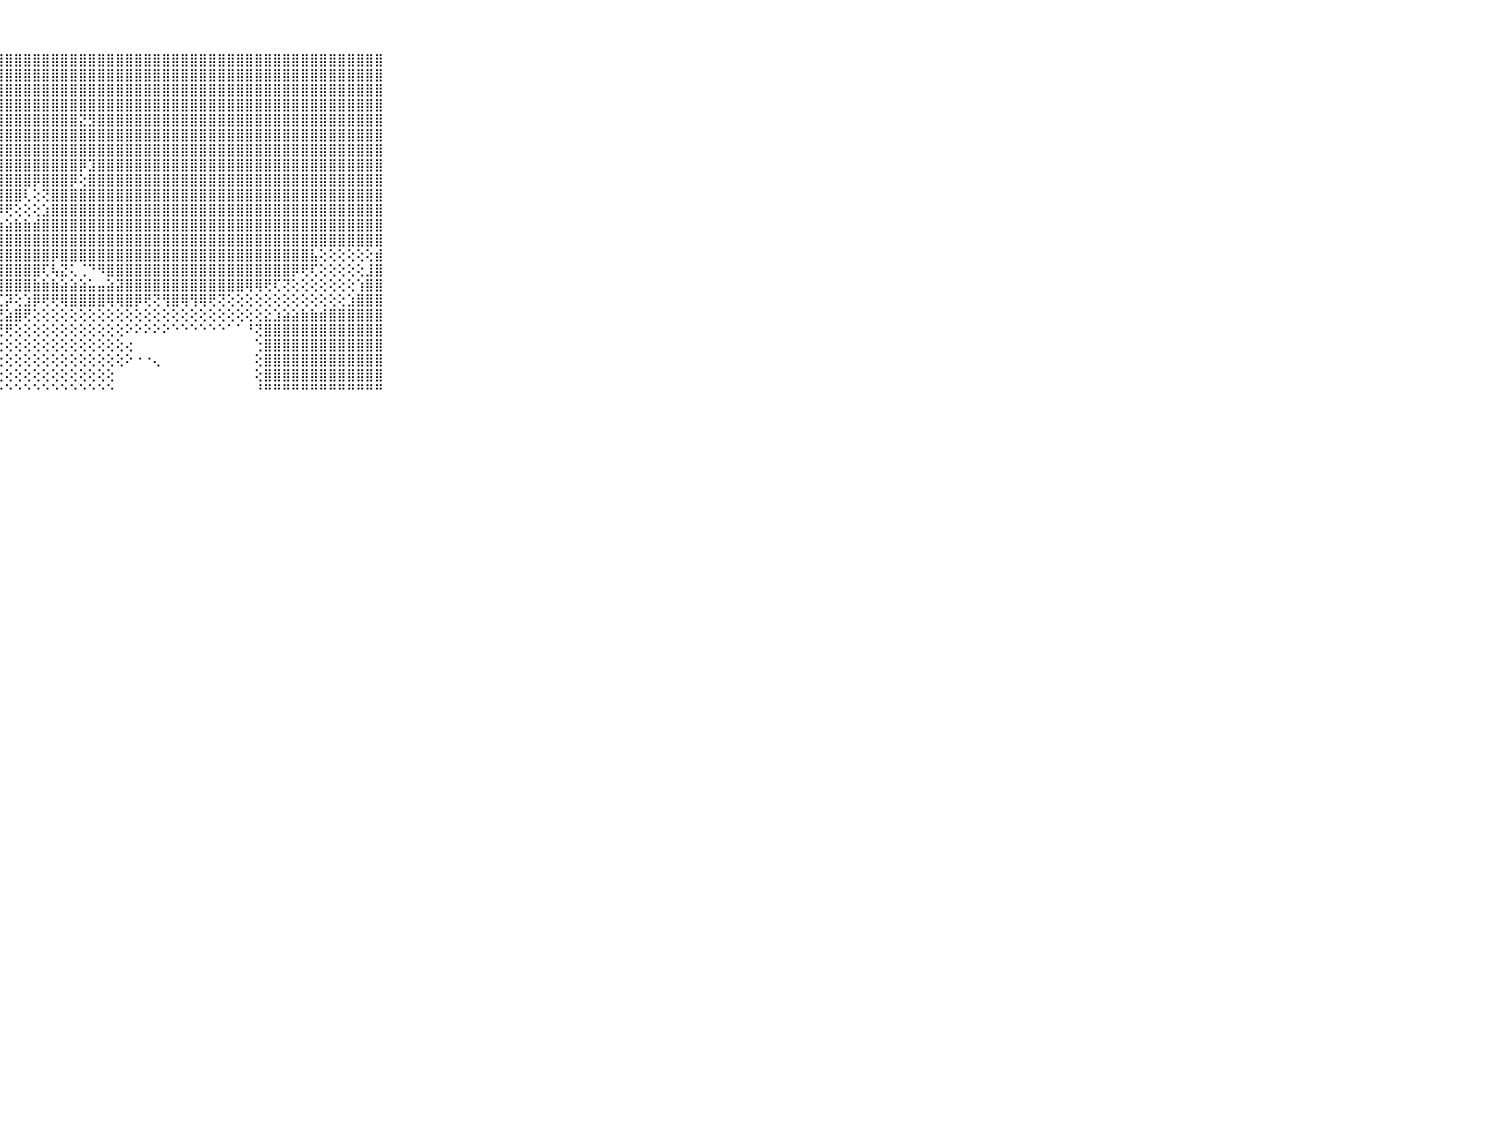

⠀⠀⠀⠀⠀⠀⠀⠀⠀⠀⠀⣿⣿⣿⣿⣿⣿⣿⣿⣿⣿⣿⣿⣿⣿⣿⣿⣿⣿⣿⣿⣿⣿⣿⣿⣿⣿⣿⣿⣿⣿⣿⣿⣿⣿⣿⣿⣿⣿⣿⣿⣿⣿⣿⣿⣿⣿⣿⣿⣿⣿⣿⣿⣿⣿⣿⣿⣿⣿⠀⠀⠀⠀⠀⠀⠀⠀⠀⠀⠀⠀
⠀⠀⠀⠀⠀⠀⠀⠀⠀⠀⠀⣿⣿⣿⣿⣿⣿⣿⣿⣿⣿⣿⣿⣿⣿⣿⣿⣿⣿⣿⣿⣿⣿⣿⣿⣿⣿⣿⣿⣿⣿⣿⣿⣿⣿⣿⣿⣿⣿⣿⣿⣿⣿⣿⣿⣿⣿⣿⣿⣿⣿⣿⣿⣿⣿⣿⣿⣿⣿⠀⠀⠀⠀⠀⠀⠀⠀⠀⠀⠀⠀
⠀⠀⠀⠀⠀⠀⠀⠀⠀⠀⠀⣿⣿⣿⣿⣿⣿⣿⣿⣿⣿⣿⣿⣿⣽⣽⣿⣿⣿⣿⣿⣿⣿⣿⣿⣿⣿⣿⣿⣿⣿⣿⣿⣿⣿⣿⣿⣿⣿⣿⣿⣿⣿⣿⣿⣿⣿⣿⣿⣿⣿⣿⣿⣿⣿⣿⣿⣿⣿⠀⠀⠀⠀⠀⠀⠀⠀⠀⠀⠀⠀
⠀⠀⠀⠀⠀⠀⠀⠀⠀⠀⠀⣿⣿⣿⣿⣿⣿⣿⣿⣿⣿⣿⣿⣿⣿⣿⣿⣿⣿⣿⣿⣿⣿⣿⣿⣿⣿⣿⣿⣿⣿⣿⣿⣿⣿⣿⣿⣿⣿⣿⣿⣿⣿⣿⣿⣿⣿⣿⣿⣿⣿⣿⣿⣿⣿⣿⣿⣿⣿⠀⠀⠀⠀⠀⠀⠀⠀⠀⠀⠀⠀
⠀⠀⠀⠀⠀⠀⠀⠀⠀⠀⠀⣿⣿⣿⣿⣿⣿⣿⣿⣿⣿⣿⣿⣿⣿⣿⣿⣿⣿⣿⣿⣿⣿⣿⣿⣿⣝⣻⣿⣿⣿⣿⣿⣿⣿⣿⣿⣿⣿⣿⣿⣿⣿⣿⣿⣿⣿⣿⣿⣿⣿⣿⣿⣿⣿⣿⣿⣿⣿⠀⠀⠀⠀⠀⠀⠀⠀⠀⠀⠀⠀
⠀⠀⠀⠀⠀⠀⠀⠀⠀⠀⠀⣿⣿⣿⣿⣿⣿⣿⣿⣿⣿⣿⣿⣿⣿⣿⣿⣿⣿⣿⣿⣿⣿⣿⣿⣿⣿⣿⣿⣿⣿⣿⣿⣿⣿⣿⣿⣿⣿⣿⣿⣿⣿⣿⣿⣿⣿⣿⣿⣿⣿⣿⣿⣿⣿⣿⣿⣿⣿⠀⠀⠀⠀⠀⠀⠀⠀⠀⠀⠀⠀
⠀⠀⠀⠀⠀⠀⠀⠀⠀⠀⠀⣿⣿⣿⣿⣿⣿⣿⣿⣿⣿⣿⣿⣿⣿⣿⣿⣿⣿⣿⣿⣿⣿⣿⣿⣿⣿⣿⣿⣿⣿⣿⣿⣿⣿⣿⣿⣿⣿⣿⣿⣿⣿⣿⣿⣿⣿⣿⣿⣿⣿⣿⣿⣿⣿⣿⣿⣿⣿⠀⠀⠀⠀⠀⠀⠀⠀⠀⠀⠀⠀
⠀⠀⠀⠀⠀⠀⠀⠀⠀⠀⠀⣿⣿⣿⣿⣿⣿⣿⣿⣿⣿⣿⣿⣿⣿⣿⣿⣿⣿⣿⣿⣿⣿⣿⣿⣿⡿⣹⣿⣿⣿⣿⣿⣿⣿⣿⣿⣿⣿⣿⣿⣿⣿⣿⣿⣿⣿⣿⣿⣿⣿⣿⣿⣿⣿⣿⣿⣿⣿⠀⠀⠀⠀⠀⠀⠀⠀⠀⠀⠀⠀
⠀⠀⠀⠀⠀⠀⠀⠀⠀⠀⠀⣿⣿⣿⣿⣿⣿⣿⣿⣿⣿⣿⣿⣿⣿⣿⣿⣿⣿⣿⣿⡿⣿⣿⣿⡿⢕⣿⣿⣿⣿⣿⣿⣿⣿⣿⣿⣿⣿⣿⣿⣿⣿⣿⣿⣿⣿⣿⣿⣿⣿⣿⣿⣿⣿⣿⣿⣿⣿⠀⠀⠀⠀⠀⠀⠀⠀⠀⠀⠀⠀
⠀⠀⠀⠀⠀⠀⠀⠀⠀⠀⠀⣿⣿⣿⣿⣿⣿⣿⣿⣿⣿⣿⣿⣿⣿⣿⣿⣿⣿⣿⢇⢕⢝⣿⣿⣿⣿⣿⣿⣿⣿⣿⣿⣿⣿⣿⣿⣿⣿⣿⣿⣿⣿⣿⣿⣿⣿⣿⣿⣿⣿⣿⣿⣿⣿⣿⣿⣿⣿⠀⠀⠀⠀⠀⠀⠀⠀⠀⠀⠀⠀
⠀⠀⠀⠀⠀⠀⠀⠀⠀⠀⠀⣿⣿⣿⣿⣿⣿⣿⣿⣿⣿⣿⣿⣿⣿⣿⣿⡿⢟⢕⢕⢕⣱⣿⣿⣿⣿⣿⣿⣿⣿⣿⣿⣿⣿⣿⣿⣿⣿⣿⣿⣿⣿⣿⣿⣿⣿⣿⣿⣿⣿⣿⣿⣿⣿⣿⣿⣿⣿⠀⠀⠀⠀⠀⠀⠀⠀⠀⠀⠀⠀
⠀⠀⠀⠀⠀⠀⠀⠀⠀⠀⠀⣿⣿⣿⣿⣿⣿⣿⣿⣿⣿⣿⣿⣿⣿⣿⣷⣷⣵⣷⣷⣾⣿⣿⣿⣿⣿⣿⣿⣿⣿⣿⣿⣿⣿⣿⣿⣿⣿⣿⣿⣿⣿⣿⣿⣿⣿⣿⣿⣿⣿⣿⣿⣿⣿⣿⣿⣿⣿⠀⠀⠀⠀⠀⠀⠀⠀⠀⠀⠀⠀
⠀⠀⠀⠀⠀⠀⠀⠀⠀⠀⠀⣿⣿⣿⣿⣿⣿⣿⣿⣿⣿⣿⣿⣿⣿⣿⣿⣿⣿⣿⣿⣿⣿⣿⣿⣿⣿⣿⣿⣿⣿⣿⣿⣿⣿⣿⣿⣿⣿⣿⣿⣿⣿⣿⣿⣿⣿⣿⣿⣿⣿⣿⣿⣿⣿⣿⣿⣿⣿⠀⠀⠀⠀⠀⠀⠀⠀⠀⠀⠀⠀
⠀⠀⠀⠀⠀⠀⠀⠀⠀⠀⠀⣿⣿⣿⣿⣿⣿⣿⣿⣿⣿⣿⣿⣿⣿⣿⣿⣿⣿⣿⣿⣿⣿⡿⣿⣿⣿⣿⣿⣿⣿⣿⣿⣿⣿⣿⣿⣿⣿⣿⣿⣿⣿⣿⣿⣿⣿⣿⣿⣿⣿⣧⢕⢕⢕⢕⢕⢕⣾⠀⠀⠀⠀⠀⠀⠀⠀⠀⠀⠀⠀
⠀⠀⠀⠀⠀⠀⠀⠀⠀⠀⠀⣿⣿⣿⣿⣿⣿⣿⣿⣿⣿⣿⣿⣿⣿⣿⣿⣿⣿⣿⣿⣿⢏⢧⣝⢅⢈⠙⠻⣿⣿⣿⣿⣿⣿⣿⣿⣿⣿⣿⣿⣿⣿⣿⣿⣿⣿⣿⣿⡿⢟⢏⢕⢕⢕⢕⢕⣸⣿⠀⠀⠀⠀⠀⠀⠀⠀⠀⠀⠀⠀
⠀⠀⠀⠀⠀⠀⠀⠀⠀⠀⠀⣿⣿⣿⣿⣿⣿⣿⣿⣿⣿⣿⣿⣿⣿⣿⣿⣿⣿⣿⣿⣷⣷⣷⣵⣵⣵⣥⣤⣵⣽⣿⣿⣿⣿⣿⣿⣿⣿⣿⣿⣿⣿⣿⢿⢿⢟⢏⢝⢕⢕⢕⢕⢕⢕⢕⢱⣿⣿⠀⠀⠀⠀⠀⠀⠀⠀⠀⠀⠀⠀
⠀⠀⠀⠀⠀⠀⠀⠀⠀⠀⠀⣿⣿⣿⣿⣿⣿⣿⣿⣿⣿⣿⣿⣿⣿⡿⢟⢏⡽⢕⣱⡿⢟⢟⢿⣿⣿⣿⣿⢿⢿⣿⡿⢟⢝⢻⣿⢿⢻⢿⢟⢝⢕⢕⢕⢕⢕⢕⢕⢕⢕⢕⢕⢕⢕⣱⣿⣿⣿⠀⠀⠀⠀⠀⠀⠀⠀⠀⠀⠀⠀
⠀⠀⠀⠀⠀⠀⠀⠀⠀⠀⠀⣿⣿⣿⣿⣿⣿⣿⣿⣿⣿⣿⣿⣿⣿⣿⣿⢟⣵⣿⢟⢕⢕⢕⢕⢕⢕⢕⢕⢕⢕⢕⢕⢕⢕⢕⢕⢕⢕⢕⢕⢕⢕⢕⢕⢕⣕⣱⣵⣵⣷⣷⣾⣿⣿⣿⣿⣿⣿⠀⠀⠀⠀⠀⠀⠀⠀⠀⠀⠀⠀
⠀⠀⠀⠀⠀⠀⠀⠀⠀⠀⠀⣿⣿⣿⣿⣿⣿⣿⣿⣿⣿⣿⣿⣿⢿⢿⢟⢟⢟⢕⢕⢕⢕⢕⢕⢕⢕⢕⢕⢕⢕⠕⠕⠕⠕⠕⠑⠑⠑⠑⠑⠑⠁⠁⠘⢝⣿⣿⣿⣿⣿⣿⣿⣿⣿⣿⣿⣿⣿⠀⠀⠀⠀⠀⠀⠀⠀⠀⠀⠀⠀
⠀⠀⠀⠀⠀⠀⠀⠀⠀⠀⠀⣿⣿⣿⣿⣿⣿⣿⣿⣿⣿⣿⣿⡷⢕⢕⢕⢕⢕⢕⢕⢕⢕⢕⢕⢕⢕⢕⢕⢕⢕⢔⠀⠀⠀⠀⠀⠀⠀⠀⠀⠀⠀⠀⠀⢑⣿⣿⣿⣿⣿⣿⣿⣿⣿⣿⣿⣿⣿⠀⠀⠀⠀⠀⠀⠀⠀⠀⠀⠀⠀
⠀⠀⠀⠀⠀⠀⠀⠀⠀⠀⠀⣿⣿⣿⣿⣿⣿⣿⣿⣿⣿⣿⣿⣿⣵⡵⢕⢕⢕⢕⢕⢕⢕⢕⢕⢕⢕⢕⢕⢕⢕⠕⠐⠐⢄⠀⠀⠀⠀⠀⠀⠀⠀⠀⠀⢕⣿⣿⣿⣿⣿⣿⣿⣿⣿⣿⣿⣿⣿⠀⠀⠀⠀⠀⠀⠀⠀⠀⠀⠀⠀
⠀⠀⠀⠀⠀⠀⠀⠀⠀⠀⠀⣿⣿⣿⣿⣿⣿⣿⣿⣿⣿⣿⣿⣿⣿⢇⢕⢕⢕⢕⢕⢕⢕⢕⢕⢕⢕⢕⢕⢕⠀⠀⠀⠀⠀⠀⠀⠀⠀⠀⠀⠀⠀⠀⠀⢕⣿⣿⣿⣿⣿⣿⣿⣿⣿⣿⣿⣿⣿⠀⠀⠀⠀⠀⠀⠀⠀⠀⠀⠀⠀
⠀⠀⠀⠀⠀⠀⠀⠀⠀⠀⠀⠛⠛⠛⠛⠛⠛⠛⠛⠛⠛⠛⠛⠛⠃⠑⠑⠑⠑⠑⠑⠑⠑⠑⠑⠑⠑⠑⠑⠑⠀⠀⠀⠀⠀⠀⠀⠀⠀⠀⠀⠀⠀⠀⠀⠘⠛⠛⠛⠛⠛⠛⠛⠛⠛⠛⠛⠛⠛⠀⠀⠀⠀⠀⠀⠀⠀⠀⠀⠀⠀